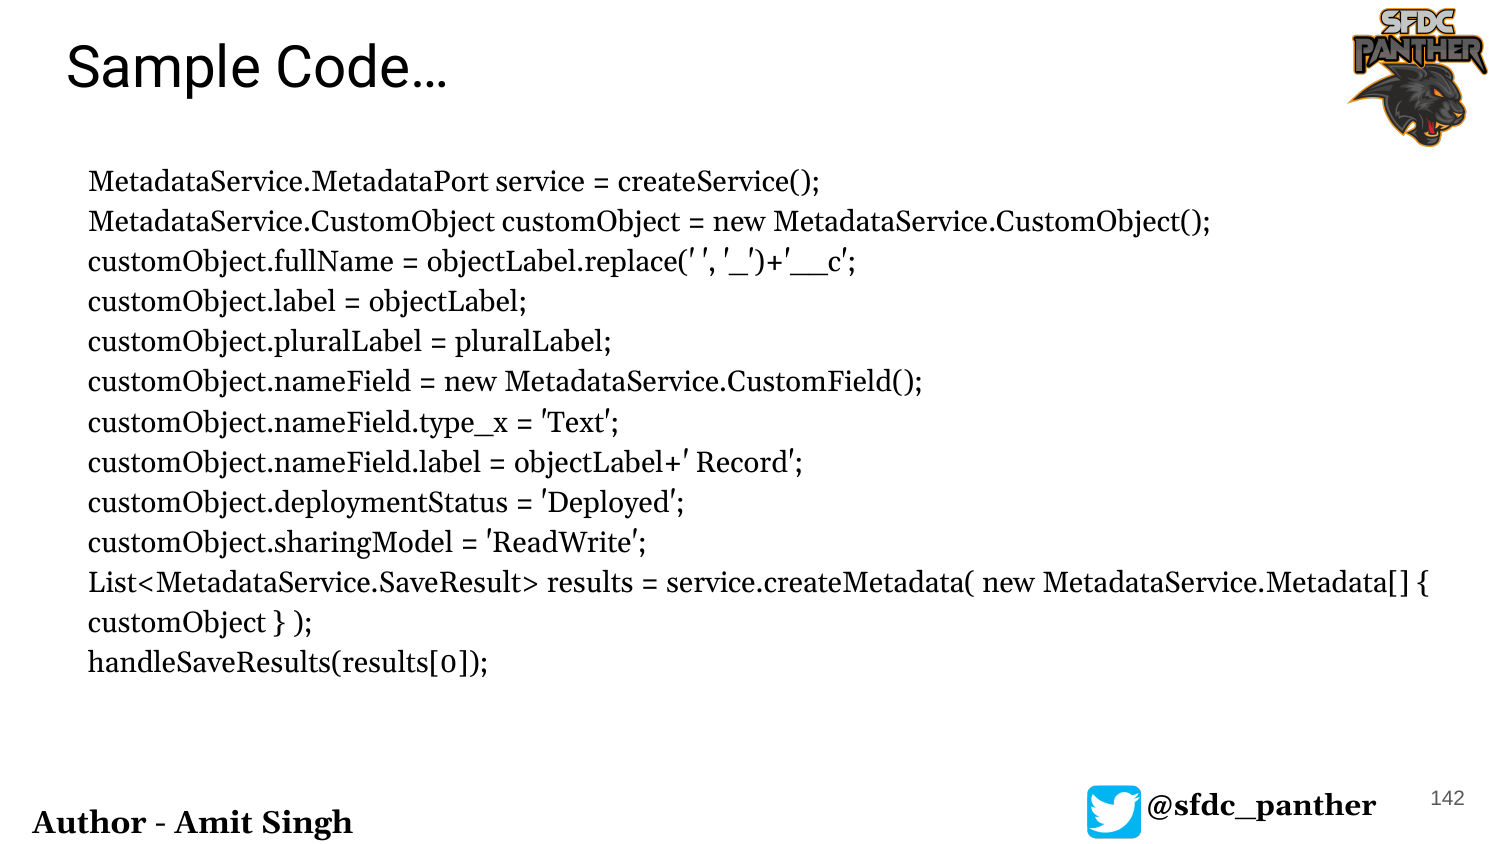

# Sample Code…
MetadataService.MetadataPort service = createService();
MetadataService.CustomObject customObject = new MetadataService.CustomObject();
customObject.fullName = objectLabel.replace(' ', '_')+'__c';
customObject.label = objectLabel;
customObject.pluralLabel = pluralLabel;
customObject.nameField = new MetadataService.CustomField();
customObject.nameField.type_x = 'Text';
customObject.nameField.label = objectLabel+' Record';
customObject.deploymentStatus = 'Deployed';
customObject.sharingModel = 'ReadWrite';
List<MetadataService.SaveResult> results = service.createMetadata( new MetadataService.Metadata[] { customObject } );
handleSaveResults(results[0]);
142